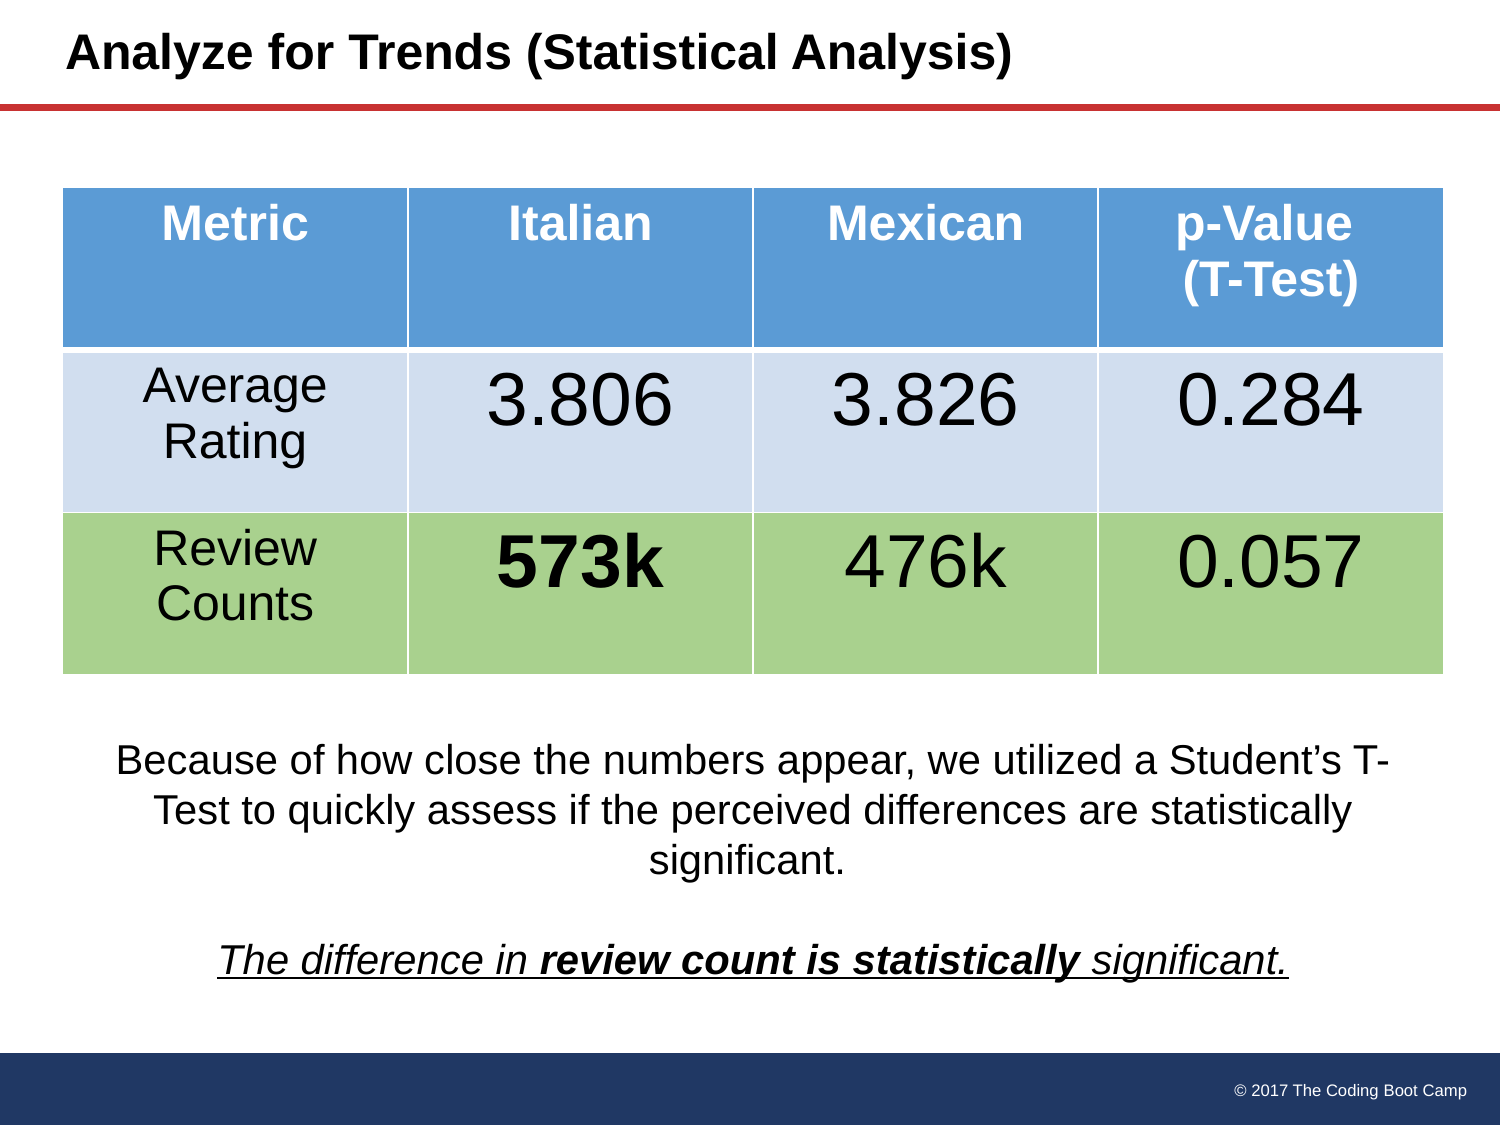

# Analyze for Trends (Statistical Analysis)
| Metric | Italian | Mexican | p-Value (T-Test) |
| --- | --- | --- | --- |
| Average Rating | 3.806 | 3.826 | 0.284 |
| Review Counts | 573k | 476k | 0.057 |
Because of how close the numbers appear, we utilized a Student’s T-Test to quickly assess if the perceived differences are statistically significant.

The difference in review count is statistically significant.